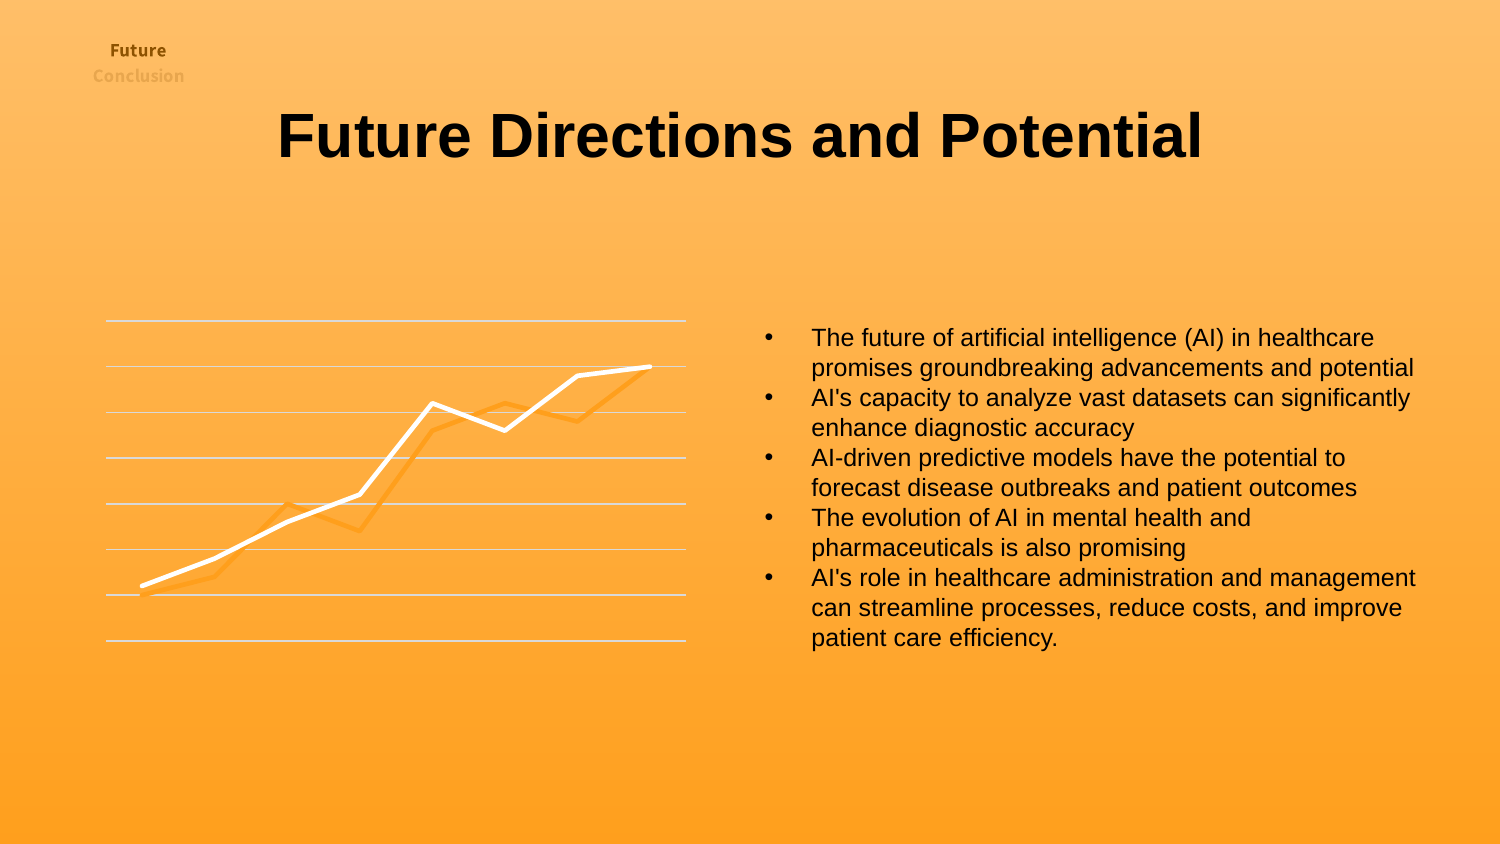

# Future Directions and Potential

### Chart

| Category | Chuỗi 1 | Chuỗi 2 |
|---|---|---|
| Thể loại 1 | 5.0 | 6.0 |
| Thể loại 2 | 7.0 | 9.0 |
The future of artificial intelligence (AI) in healthcare promises groundbreaking advancements and potential
AI's capacity to analyze vast datasets can significantly enhance diagnostic accuracy
AI-driven predictive models have the potential to forecast disease outbreaks and patient outcomes
The evolution of AI in mental health and pharmaceuticals is also promising
AI's role in healthcare administration and management can streamline processes, reduce costs, and improve patient care efficiency.